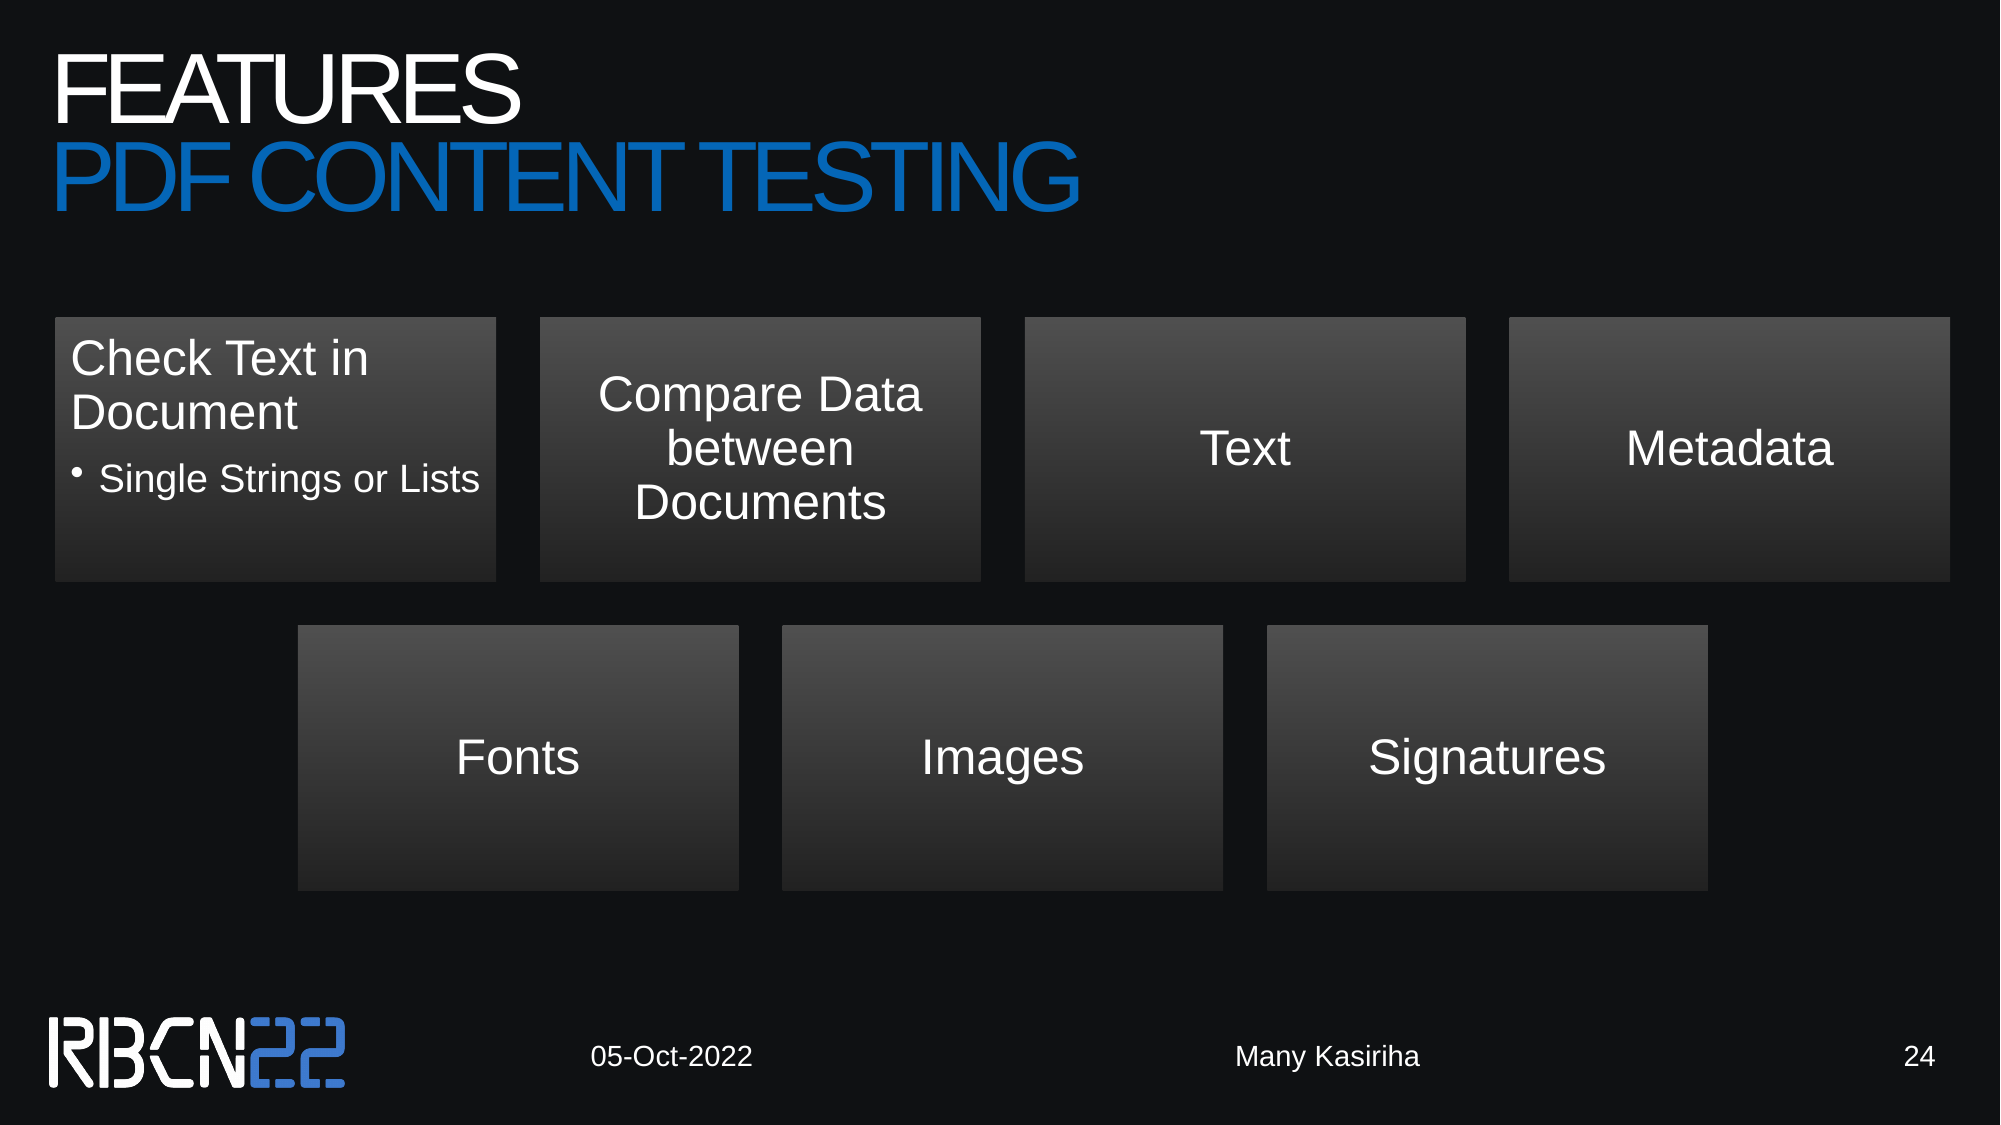

# Features
PDF Content Testing
Check Text in Document
Single Strings or Lists
Compare Data between Documents
Text
Metadata
Fonts
Images
Signatures
05-Oct-2022
Many Kasiriha
24